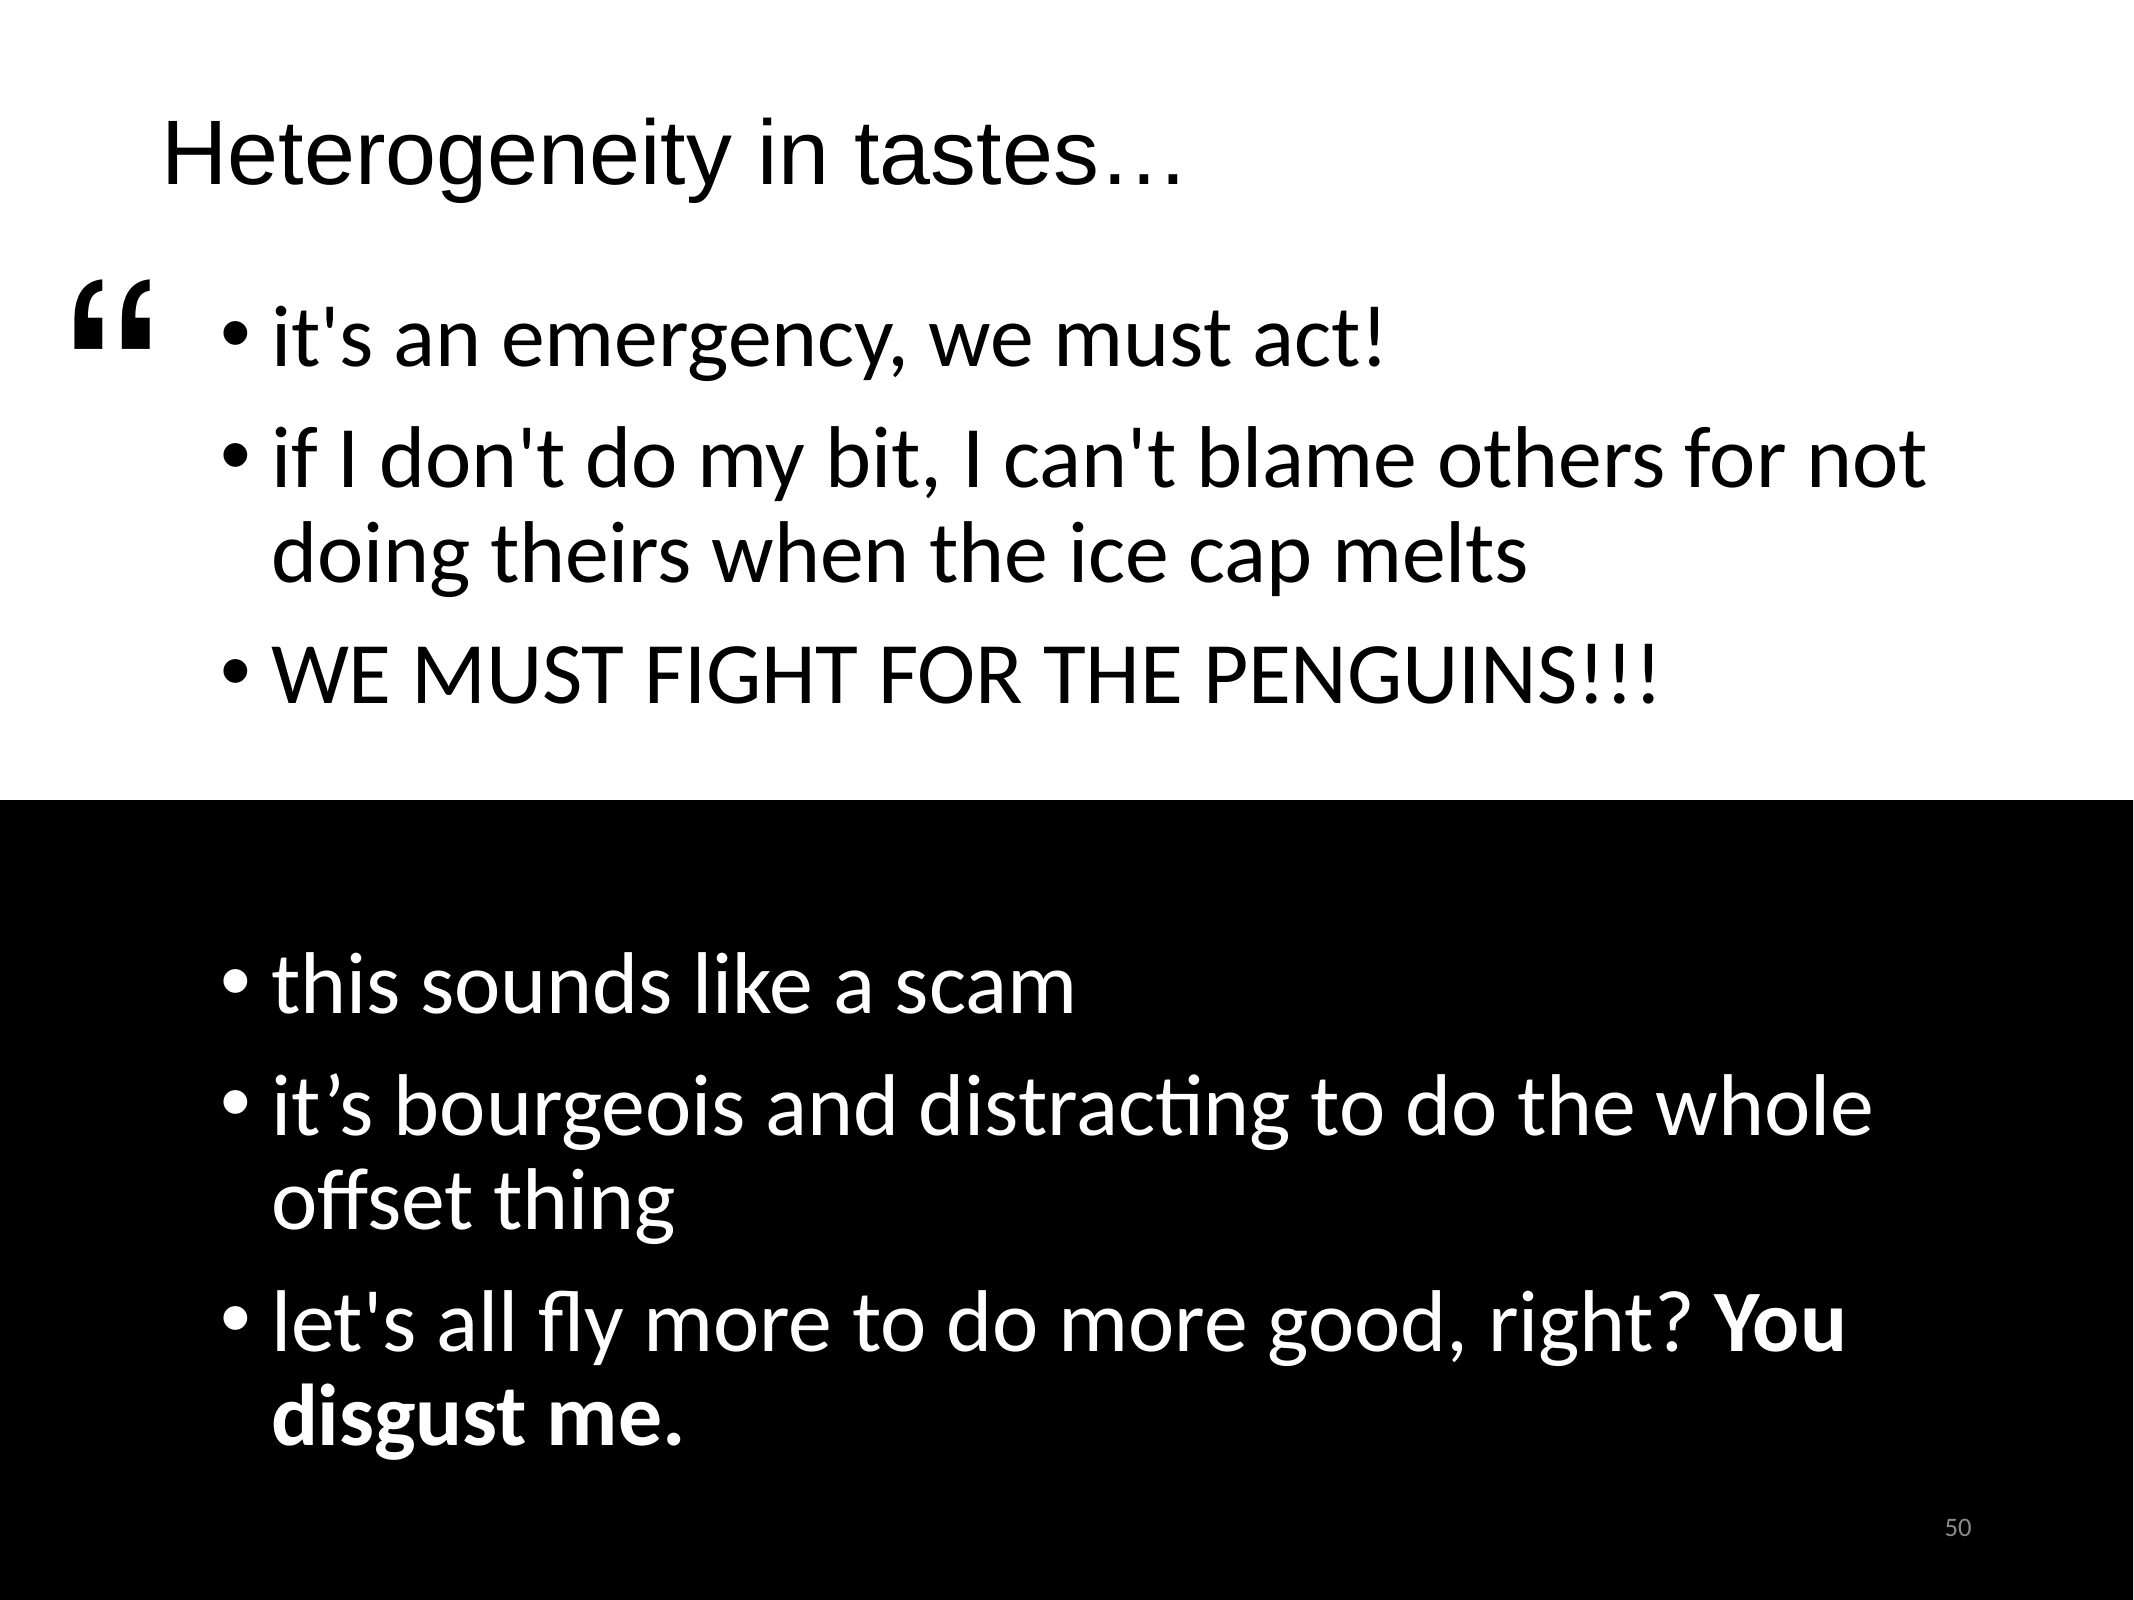

# Heterogeneity in tastes…
“
it's an emergency, we must act!
if I don't do my bit, I can't blame others for not doing theirs when the ice cap melts
WE MUST FIGHT FOR THE PENGUINS!!!
this sounds like a scam
it’s bourgeois and distracting to do the whole offset thing
let's all fly more to do more good, right? You disgust me.

”
50